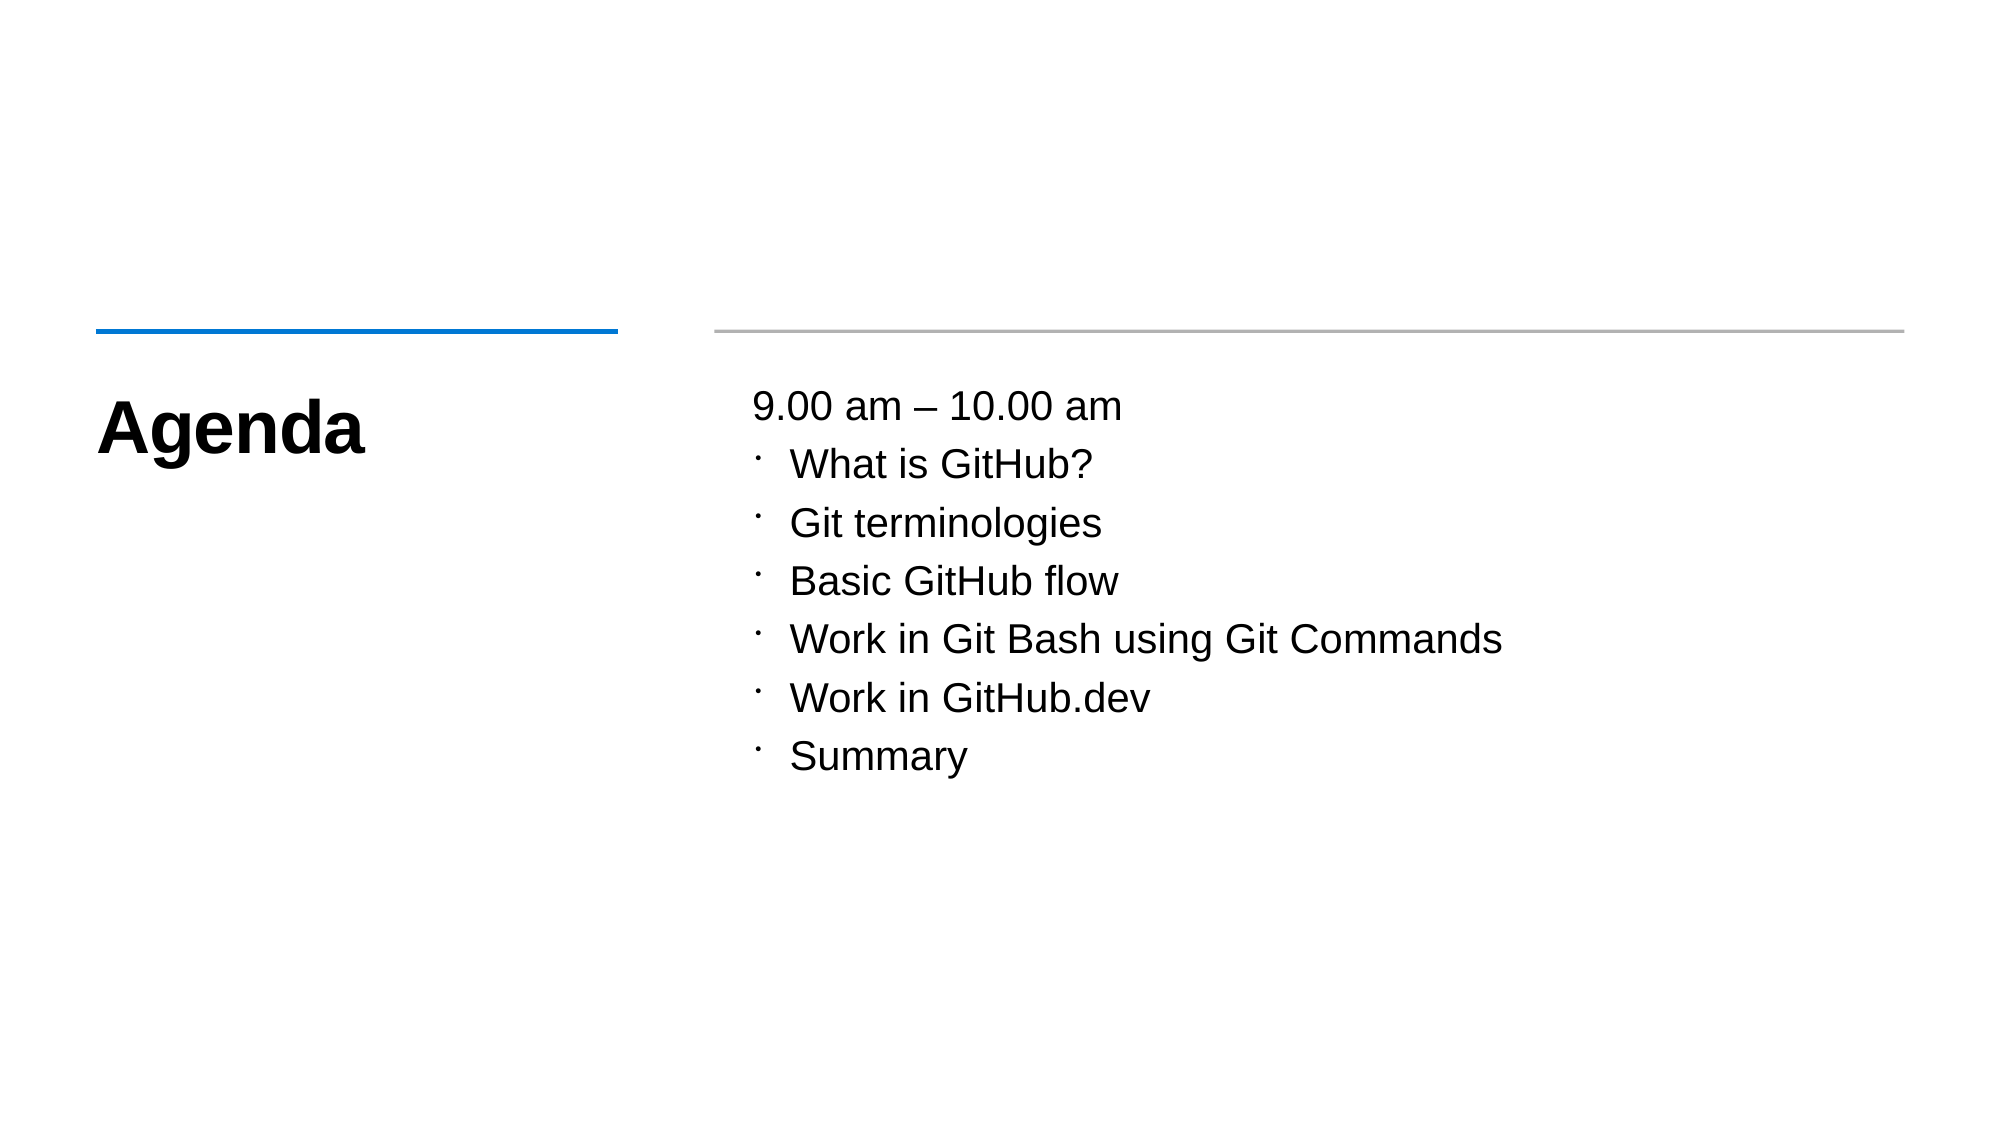

# Agenda
9.00 am – 10.00 am
What is GitHub?
Git terminologies
Basic GitHub flow
Work in Git Bash using Git Commands
Work in GitHub.dev
Summary